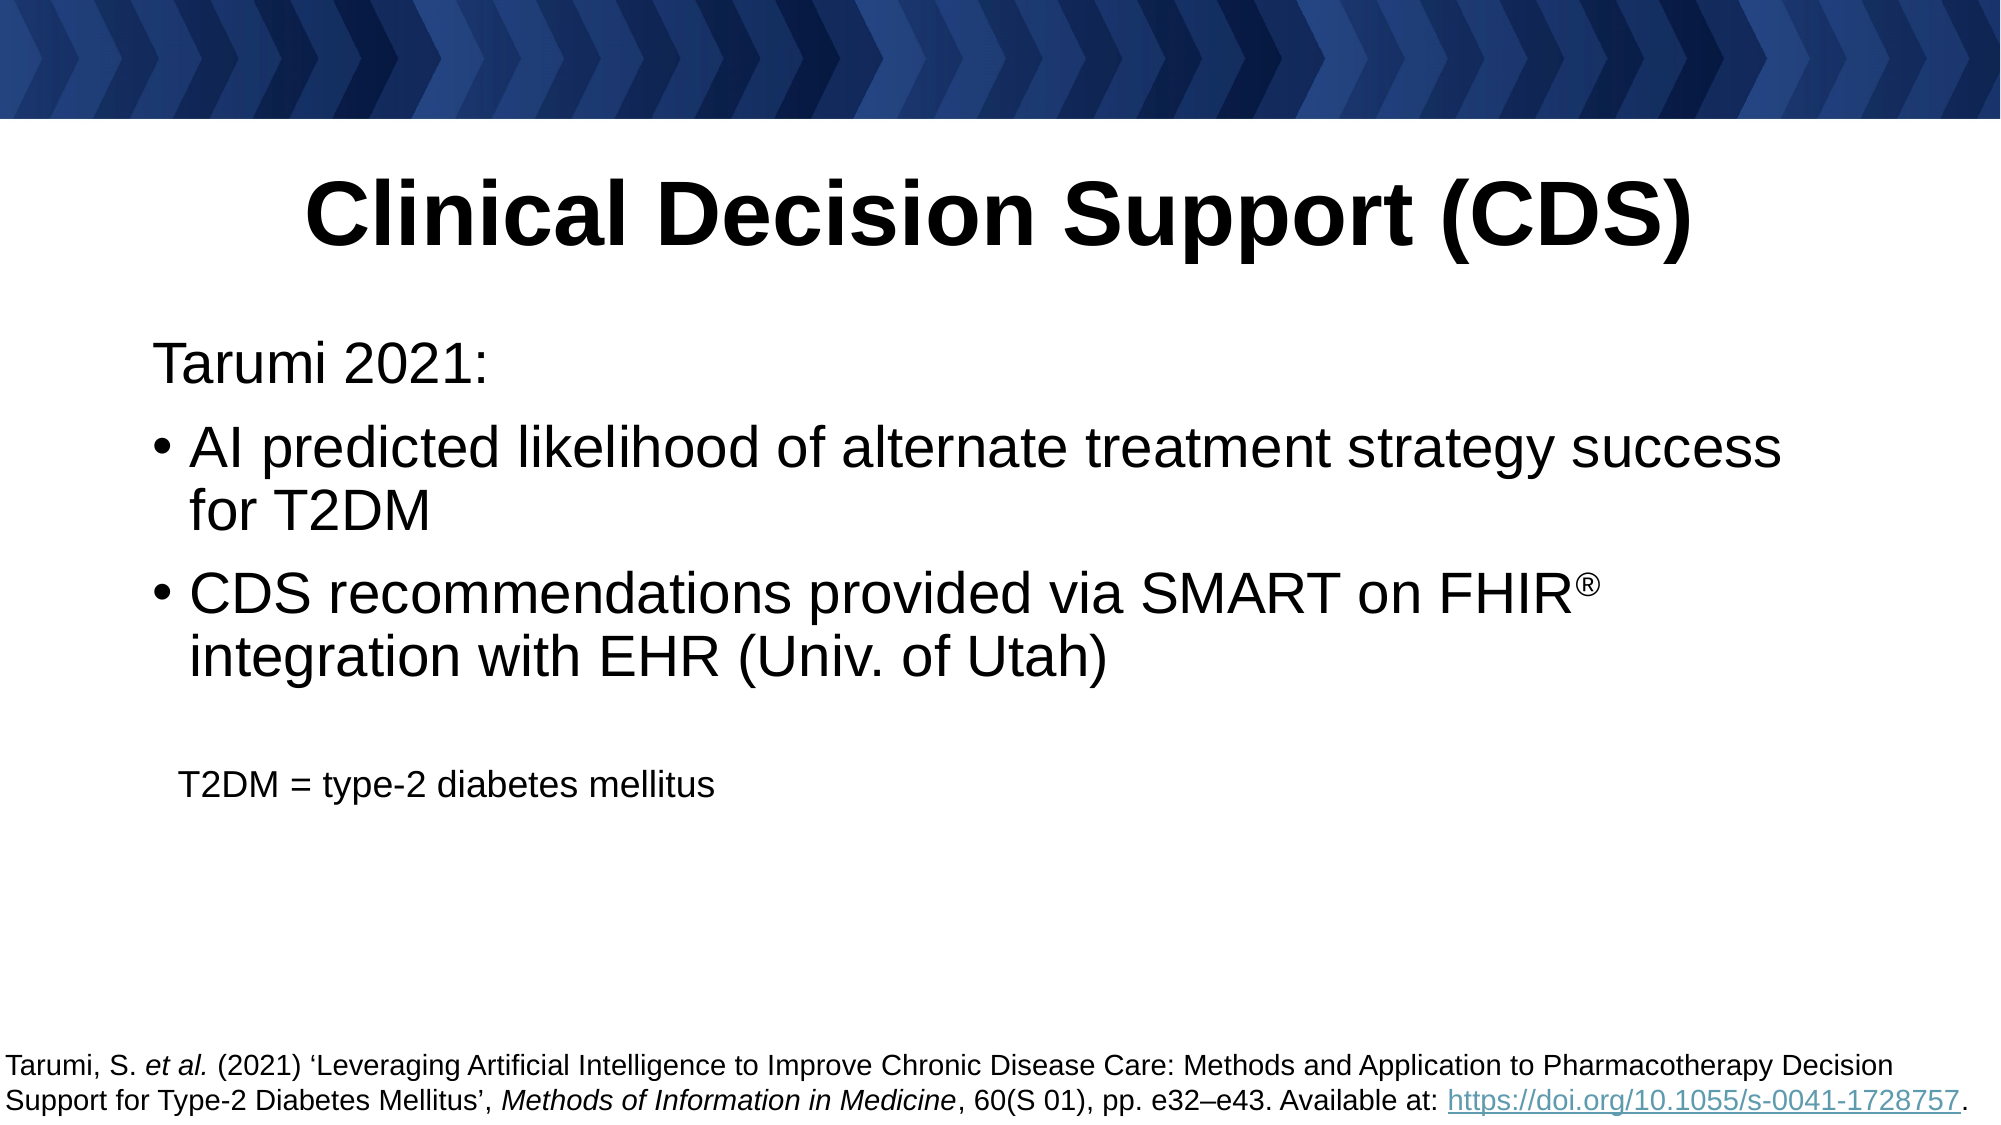

# Clinical Decision Support (CDS)
Tarumi 2021:
AI predicted likelihood of alternate treatment strategy success for T2DM
CDS recommendations provided via SMART on FHIR® integration with EHR (Univ. of Utah)

T2DM = type-2 diabetes mellitus
Tarumi, S. et al. (2021) ‘Leveraging Artificial Intelligence to Improve Chronic Disease Care: Methods and Application to Pharmacotherapy Decision Support for Type-2 Diabetes Mellitus’, Methods of Information in Medicine, 60(S 01), pp. e32–e43. Available at: https://doi.org/10.1055/s-0041-1728757.